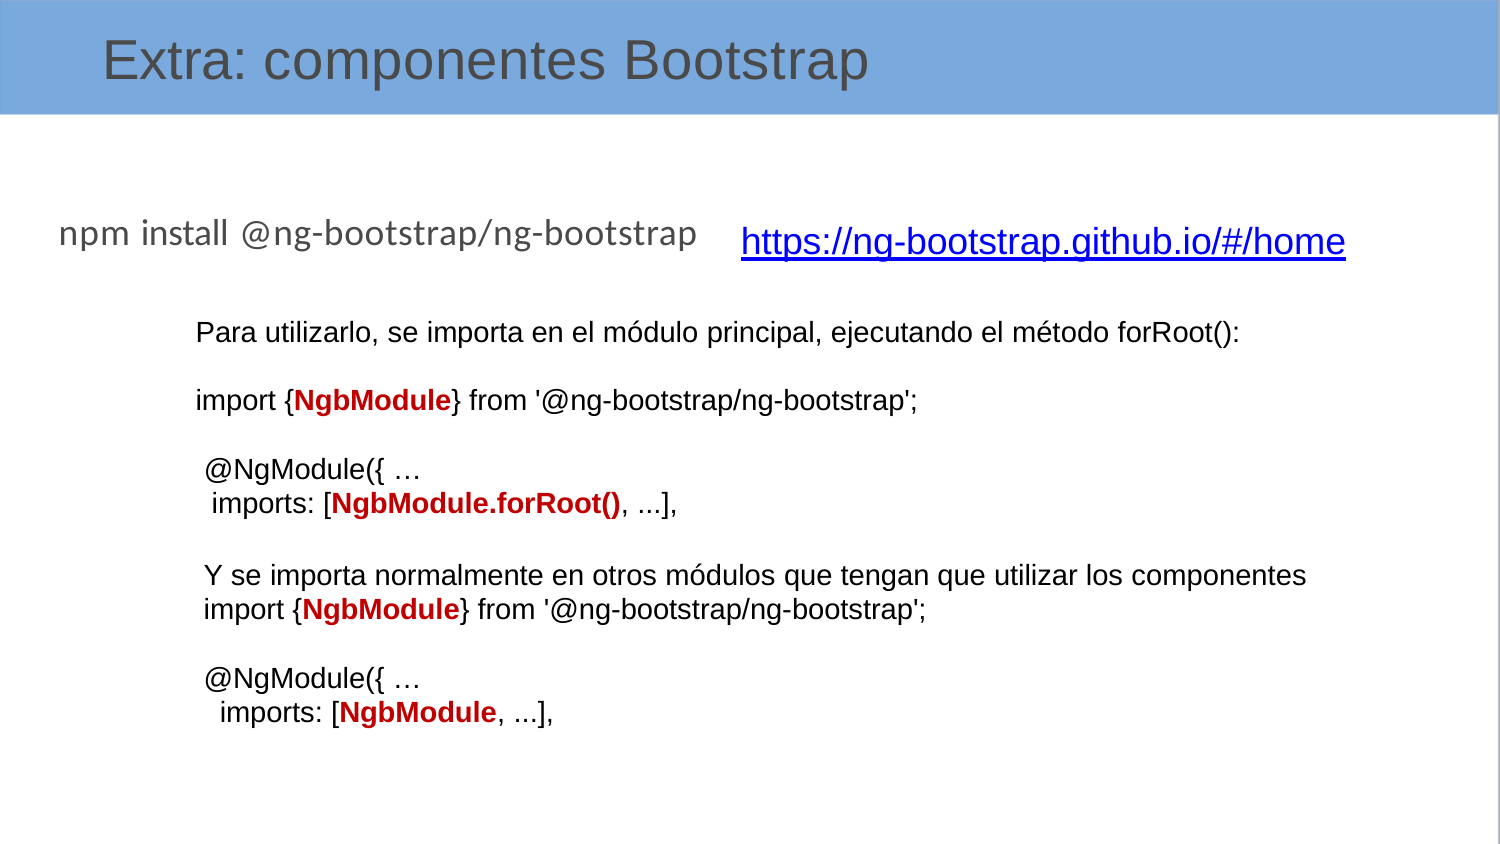

# Extra: componentes Bootstrap
npm install @ng-bootstrap/ng-bootstrap
https://ng-bootstrap.github.io/#/home
Para utilizarlo, se importa en el módulo principal, ejecutando el método forRoot():
import {NgbModule} from '@ng-bootstrap/ng-bootstrap';  @NgModule({ …
imports: [NgbModule.forRoot(), ...],

Y se importa normalmente en otros módulos que tengan que utilizar los componentes  import {NgbModule} from '@ng-bootstrap/ng-bootstrap';

@NgModule({ …
imports: [NgbModule, ...],